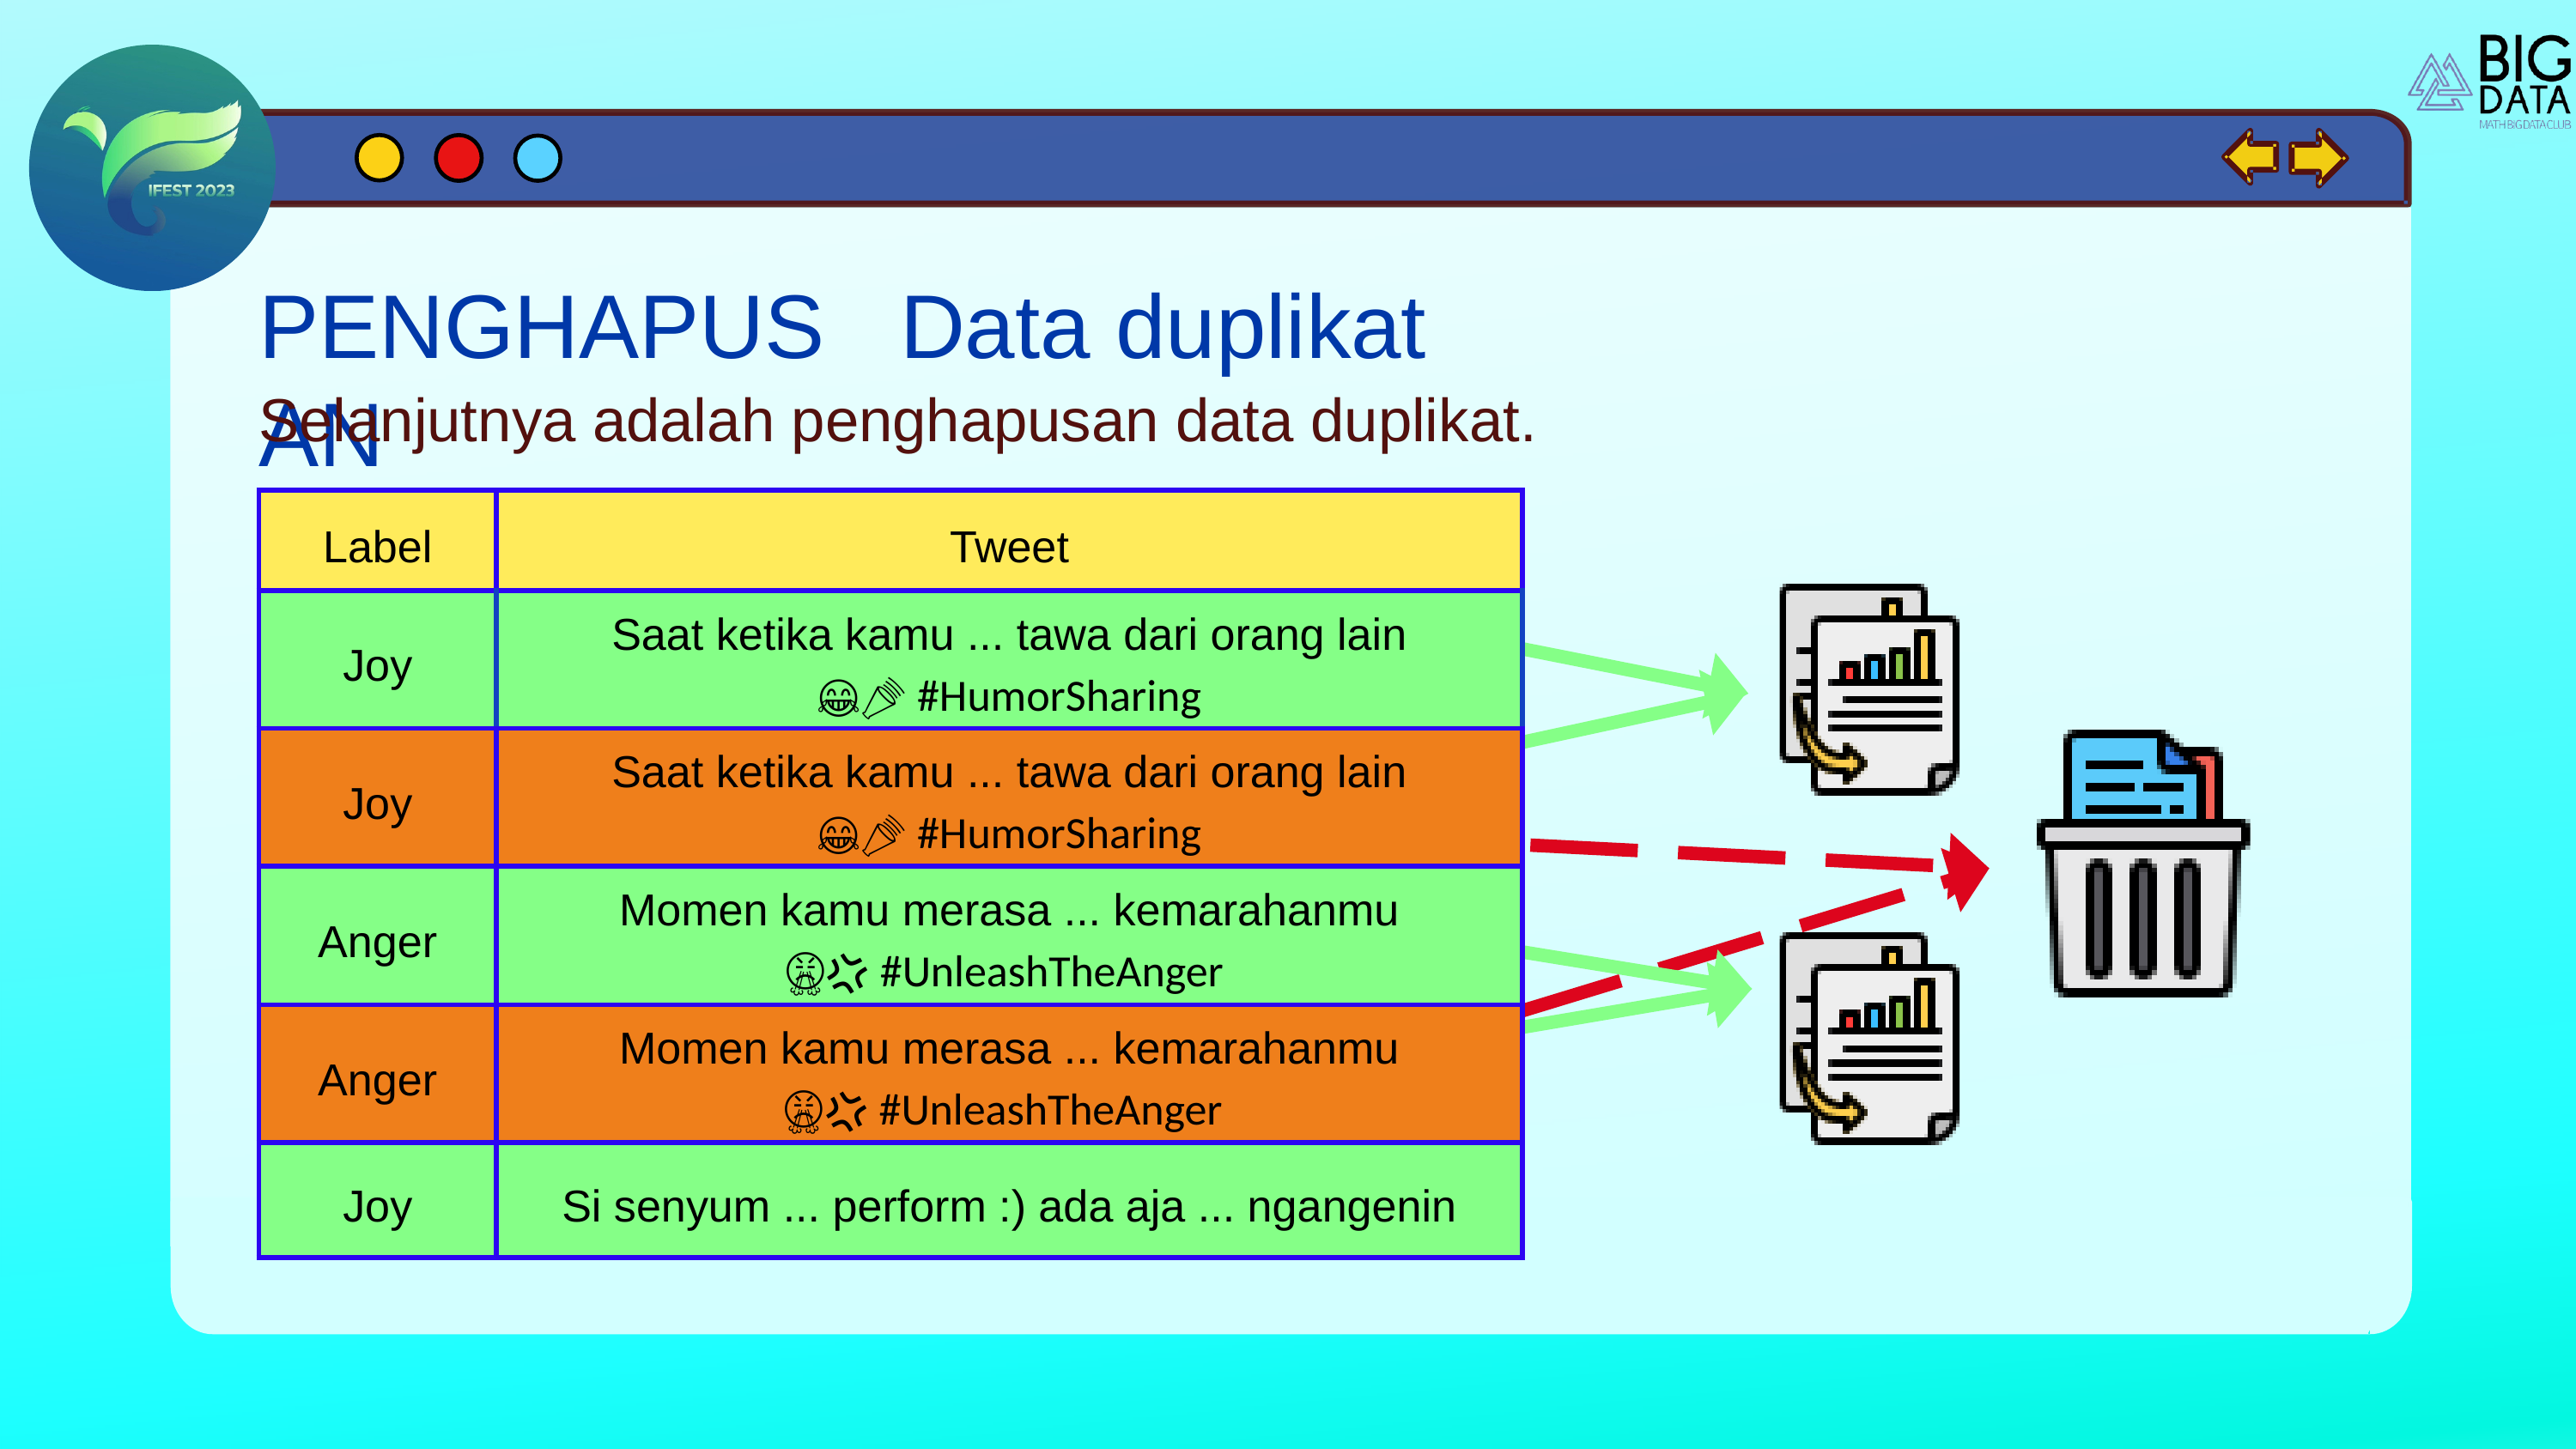

PENGHAPUSAN
Data duplikat
Selanjutnya adalah penghapusan data duplikat.
| Label | Tweet |
| --- | --- |
| Joy | Saat ketika kamu ... tawa dari orang lain 😂📣 #HumorSharing |
| Joy | Saat ketika kamu ... tawa dari orang lain 😂📣 #HumorSharing |
| Anger | Momen kamu merasa ... kemarahanmu 😤💢 #UnleashTheAnger |
| Anger | Momen kamu merasa ... kemarahanmu 😤💢 #UnleashTheAnger |
| Joy | Si senyum ... perform :) ada aja ... ngangenin |